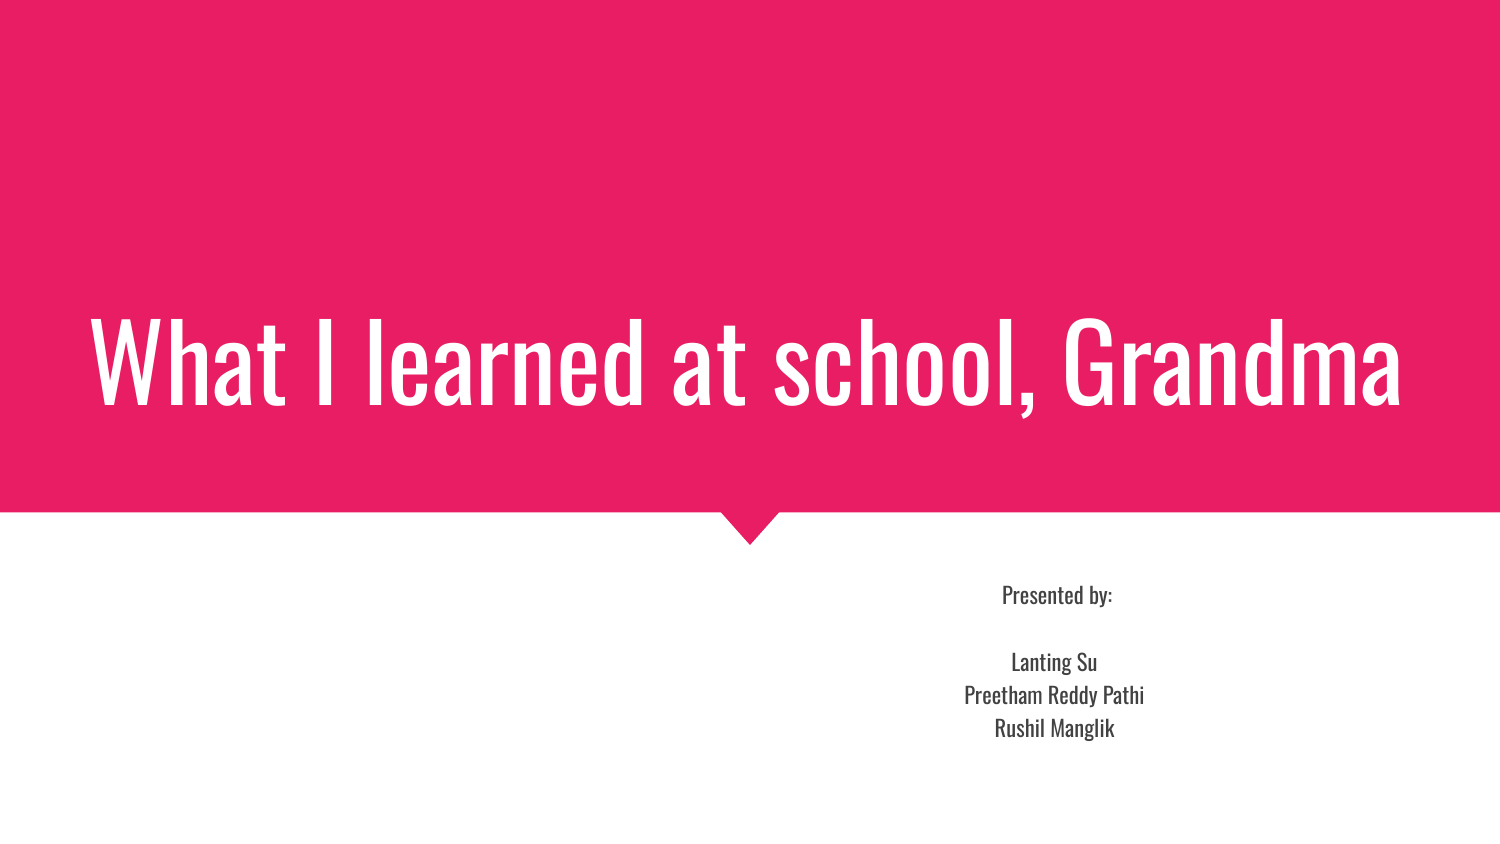

# What I learned at school, Grandma
 Presented by:

Lanting Su
Preetham Reddy Pathi
Rushil Manglik